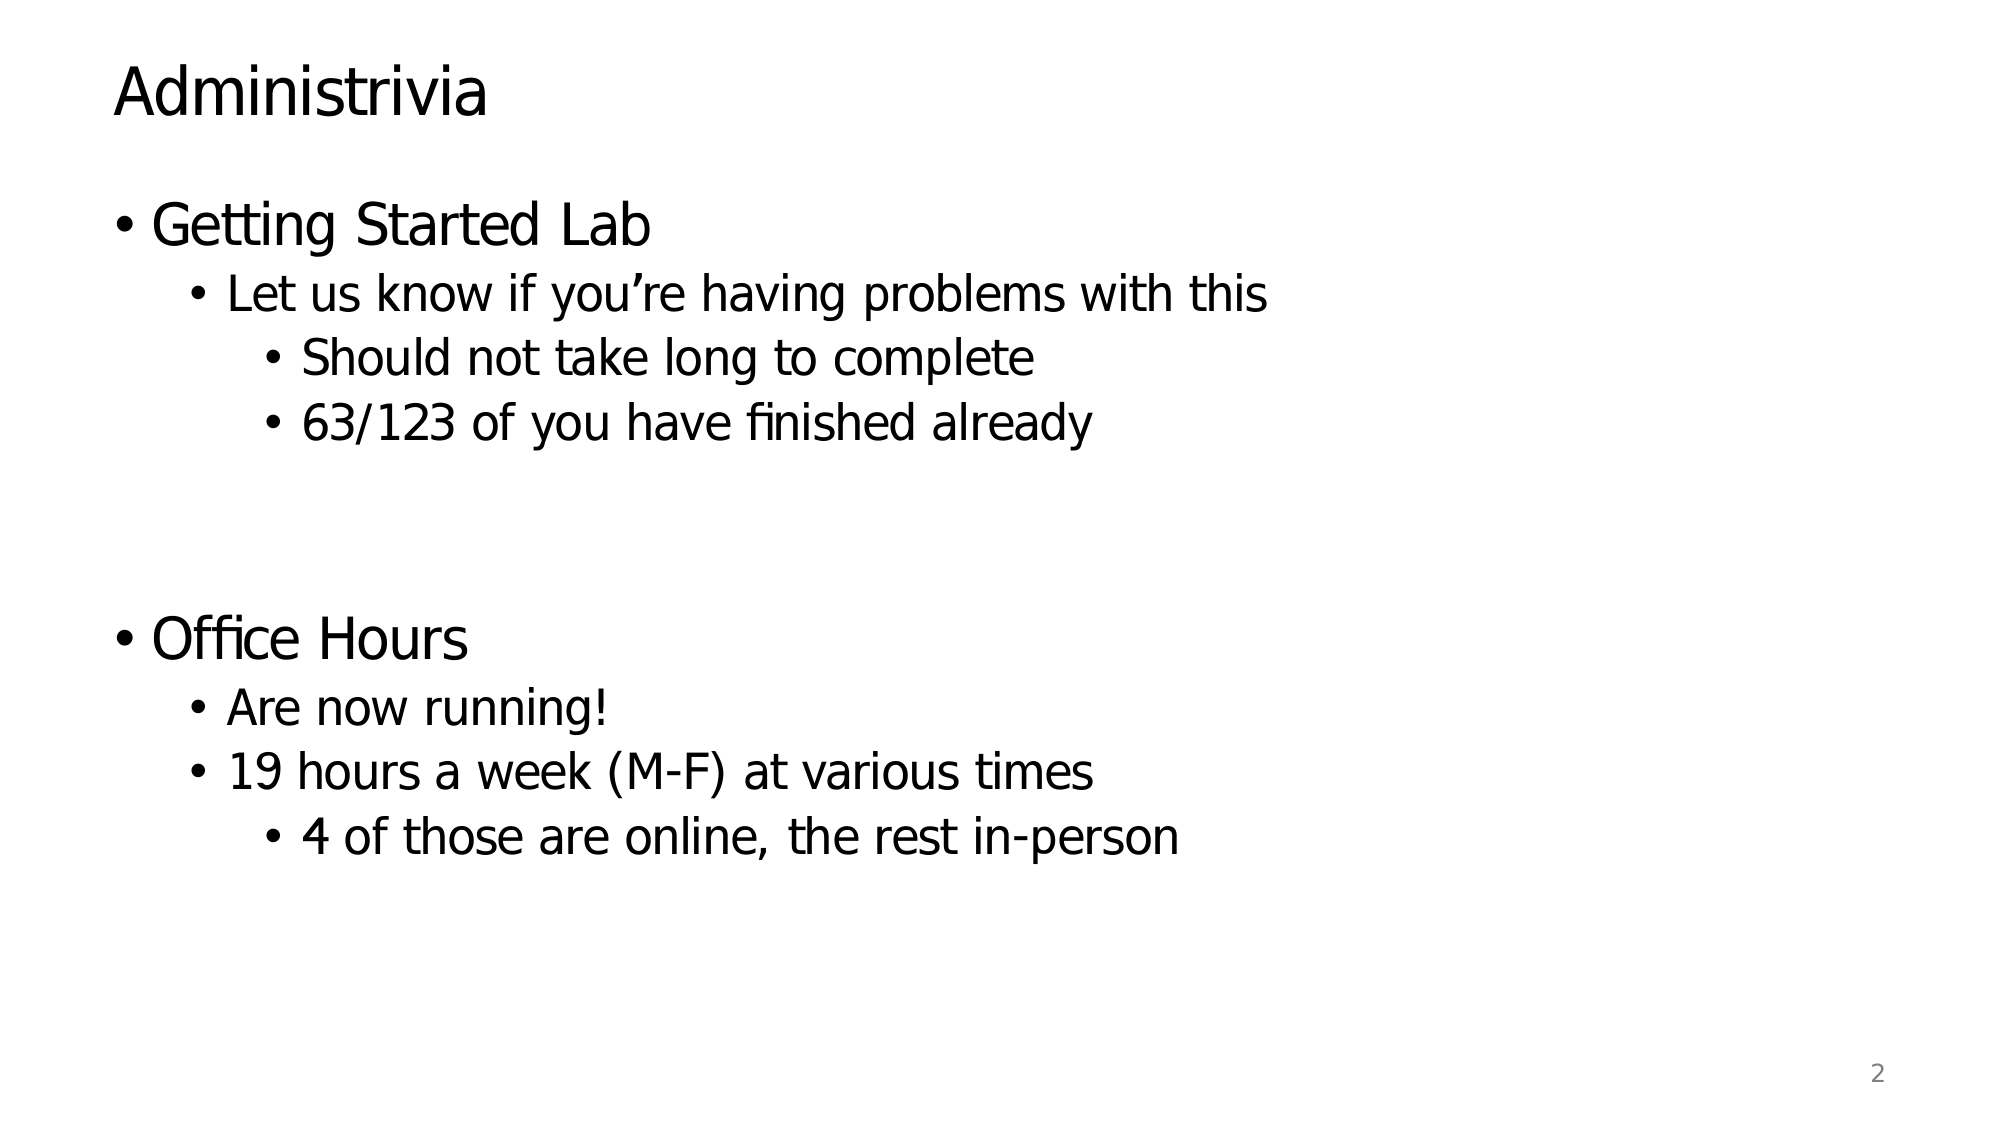

# Administrivia
Getting Started Lab
Let us know if you’re having problems with this
Should not take long to complete
63/123 of you have finished already

Office Hours
Are now running!
19 hours a week (M-F) at various times
4 of those are online, the rest in-person
2